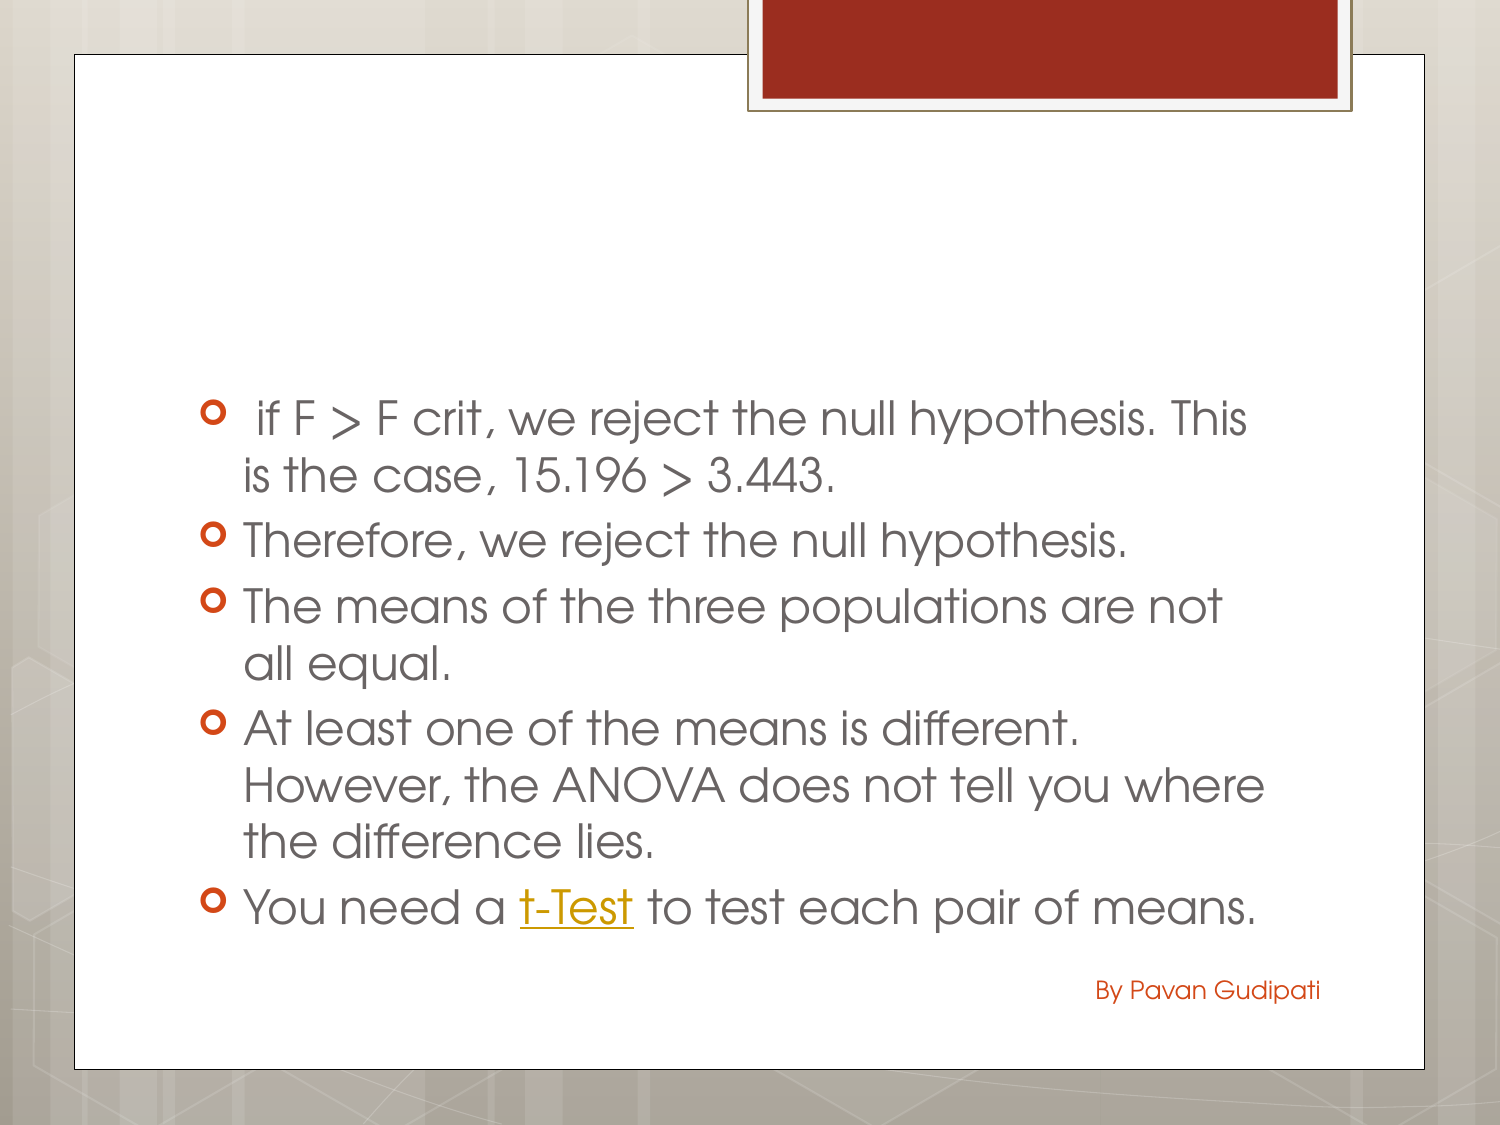

#
 if F > F crit, we reject the null hypothesis. This is the case, 15.196 > 3.443.
Therefore, we reject the null hypothesis.
The means of the three populations are not all equal.
At least one of the means is different. However, the ANOVA does not tell you where the difference lies.
You need a t-Test to test each pair of means.
By Pavan Gudipati